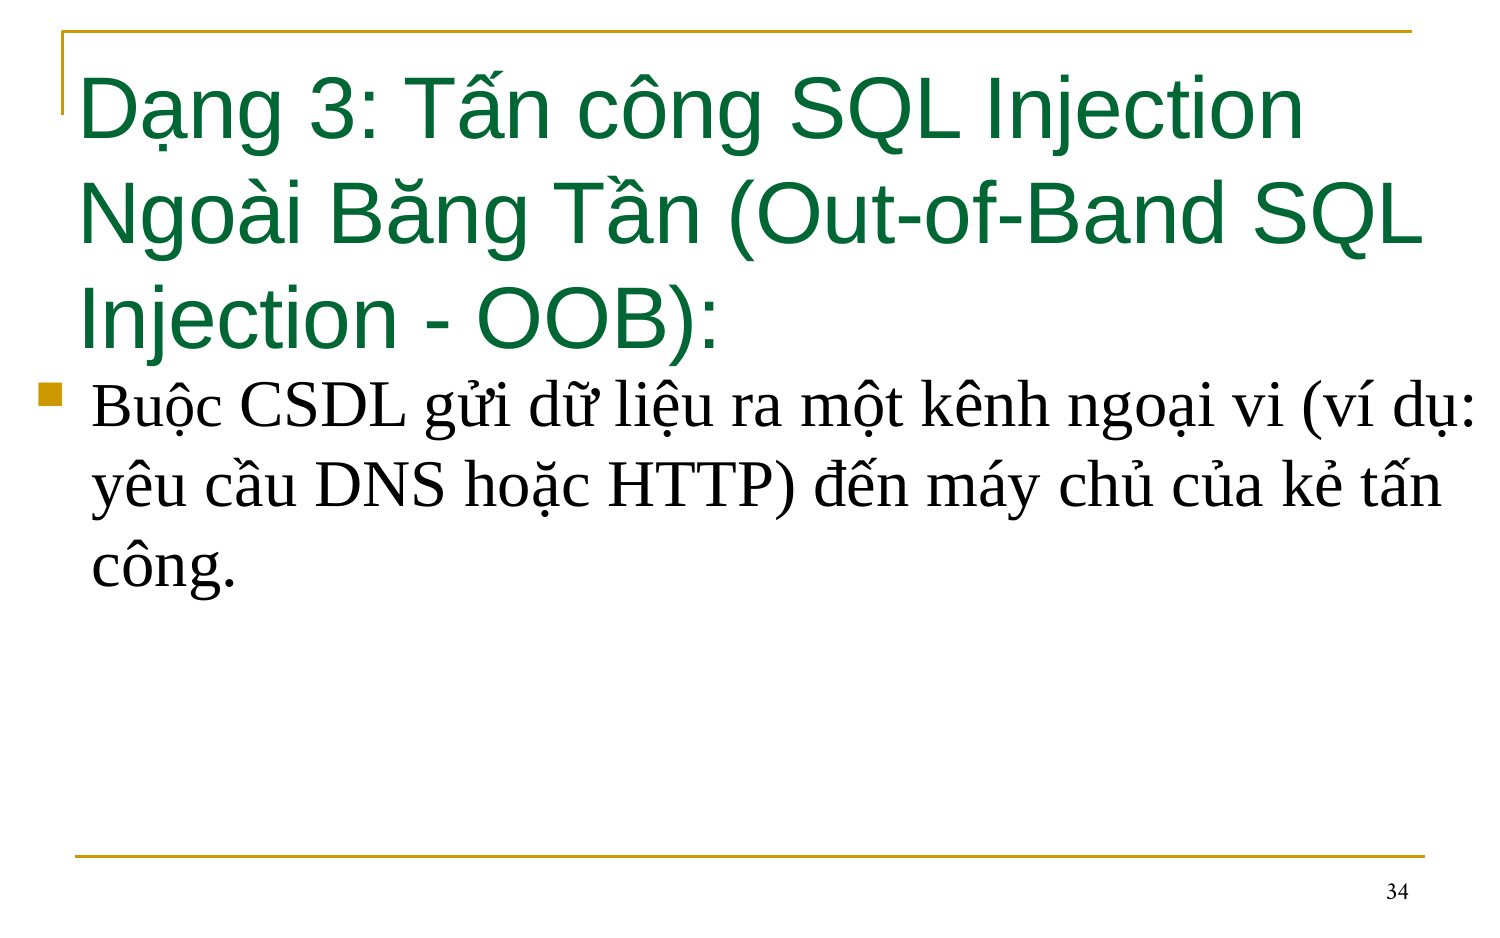

# Dạng 3: Tấn công SQL Injection Ngoài Băng Tần (Out-of-Band SQL Injection - OOB):
Buộc CSDL gửi dữ liệu ra một kênh ngoại vi (ví dụ: yêu cầu DNS hoặc HTTP) đến máy chủ của kẻ tấn công.

34